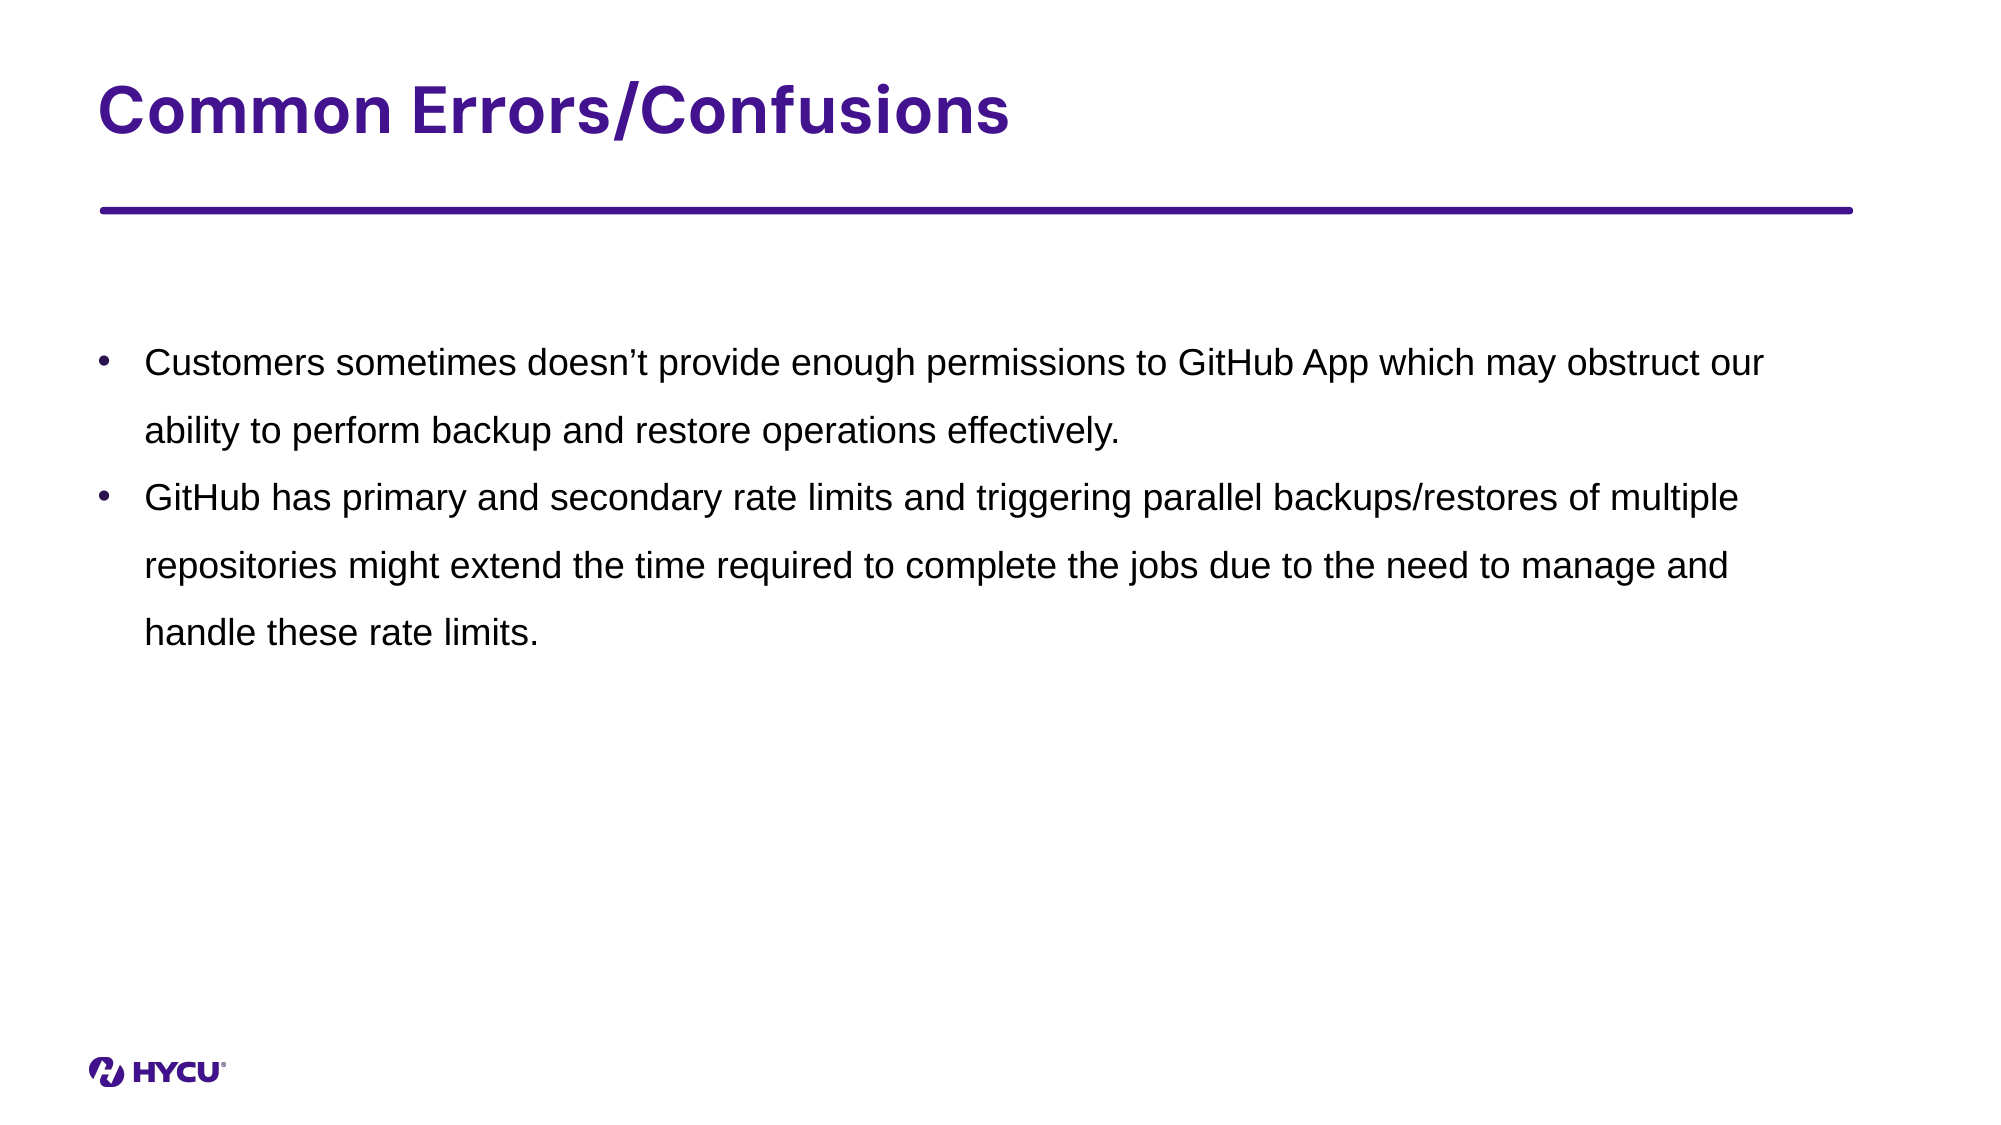

# Common Errors/Confusions
Customers sometimes doesn’t provide enough permissions to GitHub App which may obstruct our ability to perform backup and restore operations effectively.
GitHub has primary and secondary rate limits and triggering parallel backups/restores of multiple repositories might extend the time required to complete the jobs due to the need to manage and handle these rate limits.